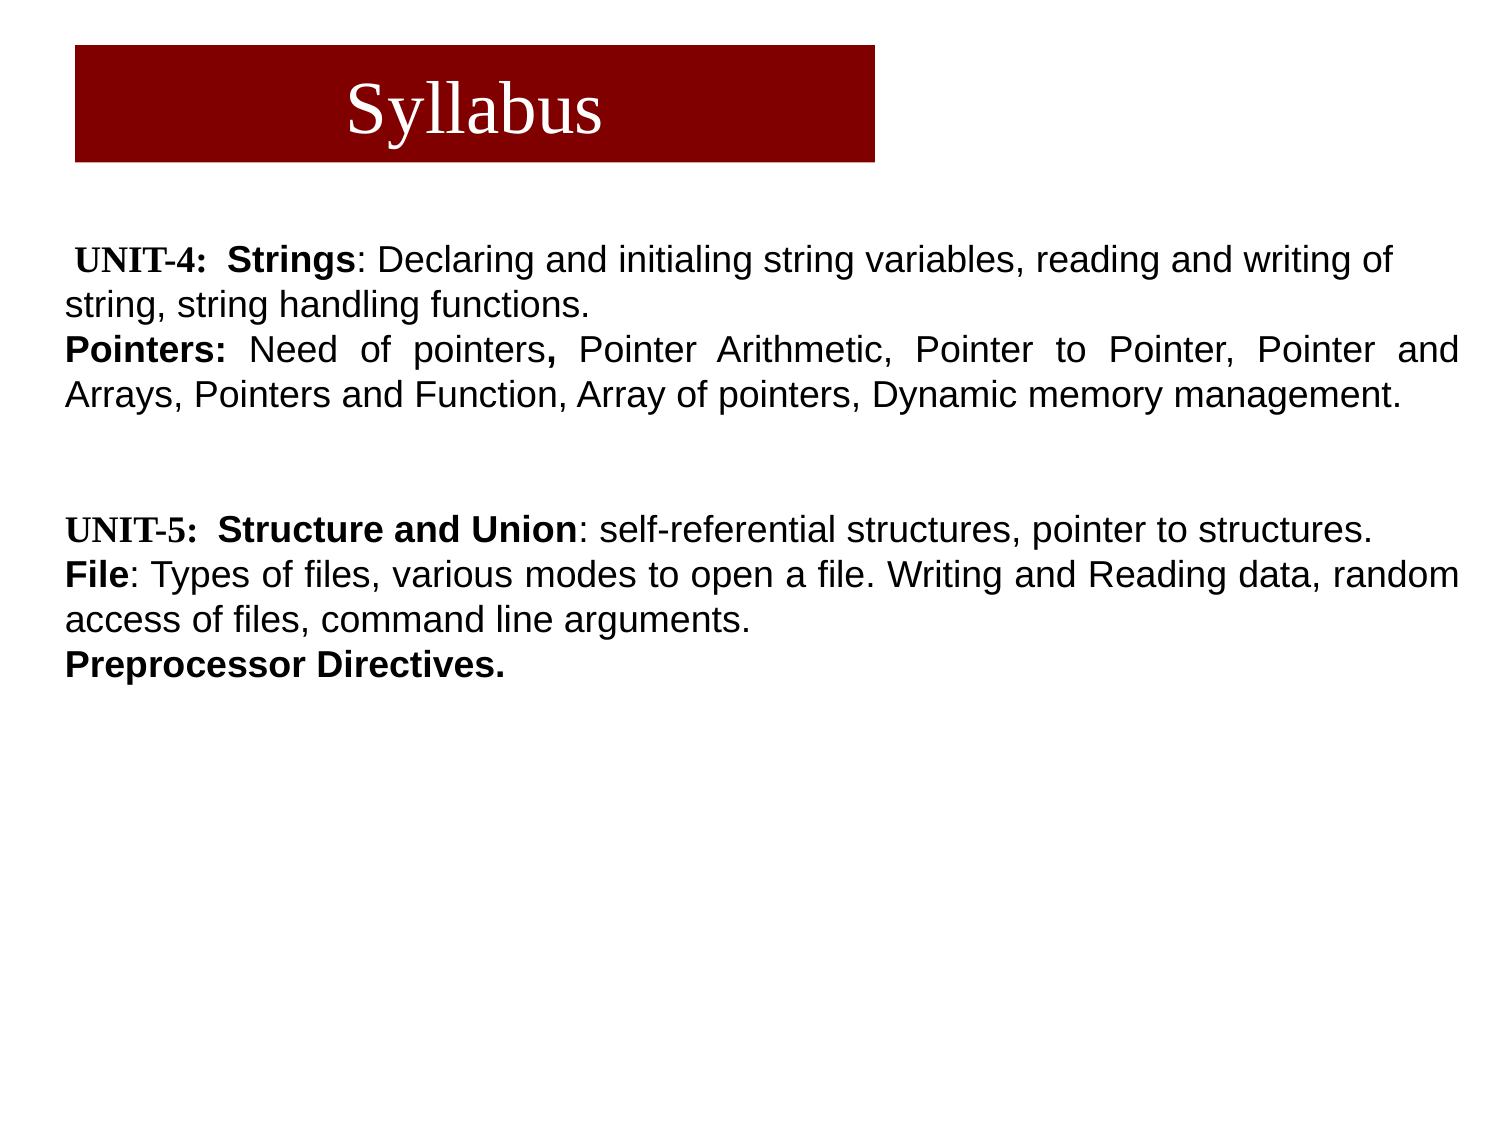

# Syllabus

 UNIT-4:  Strings: Declaring and initialing string variables, reading and writing of string, string handling functions.
Pointers: Need of pointers, Pointer Arithmetic, Pointer to Pointer, Pointer and Arrays, Pointers and Function, Array of pointers, Dynamic memory management.

UNIT-5:  Structure and Union: self-referential structures, pointer to structures.
File: Types of files, various modes to open a file. Writing and Reading data, random access of files, command line arguments.
Preprocessor Directives.